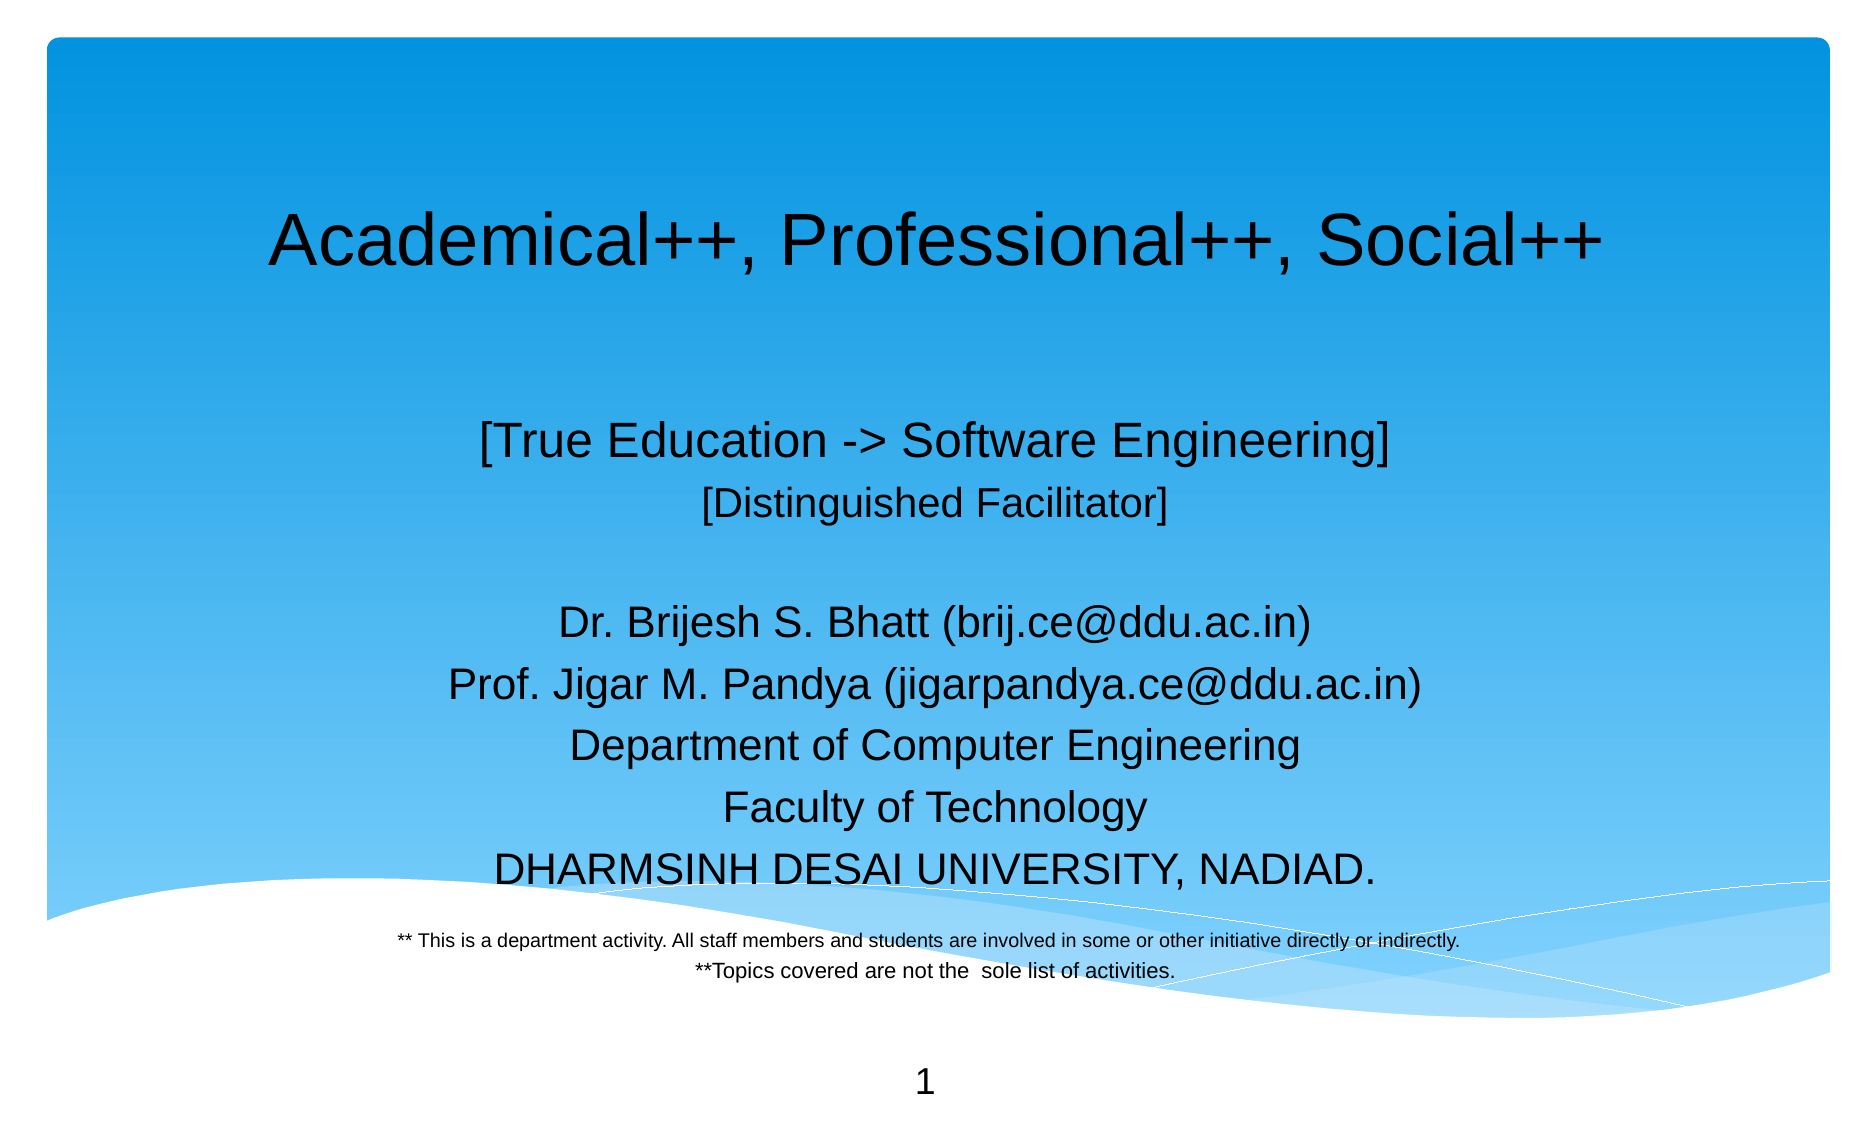

# Academical++, Professional++, Social++
[True Education -> Software Engineering]
[Distinguished Facilitator]

Dr. Brijesh S. Bhatt (brij.ce@ddu.ac.in)
Prof. Jigar M. Pandya (jigarpandya.ce@ddu.ac.in)
Department of Computer Engineering
Faculty of Technology
DHARMSINH DESAI UNIVERSITY, NADIAD.

** This is a department activity. All staff members and students are involved in some or other initiative directly or indirectly.
**Topics covered are not the  sole list of activities.
1